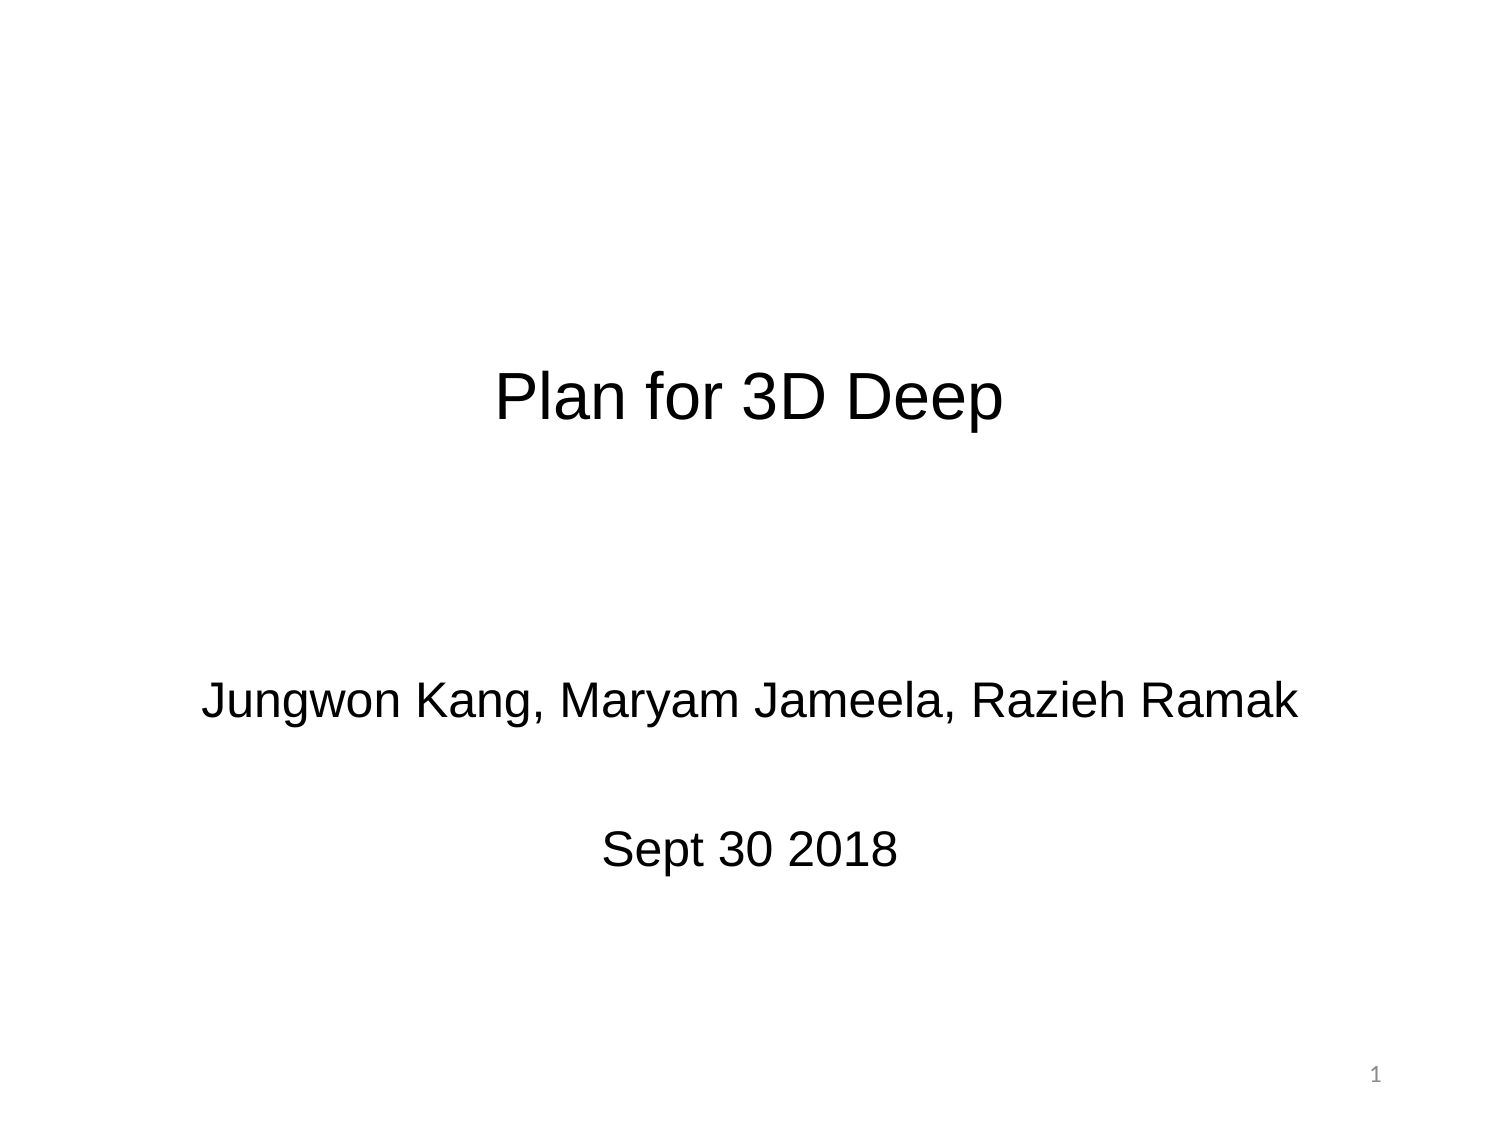

# Plan for 3D Deep
Jungwon Kang, Maryam Jameela, Razieh Ramak

Sept 30 2018
1